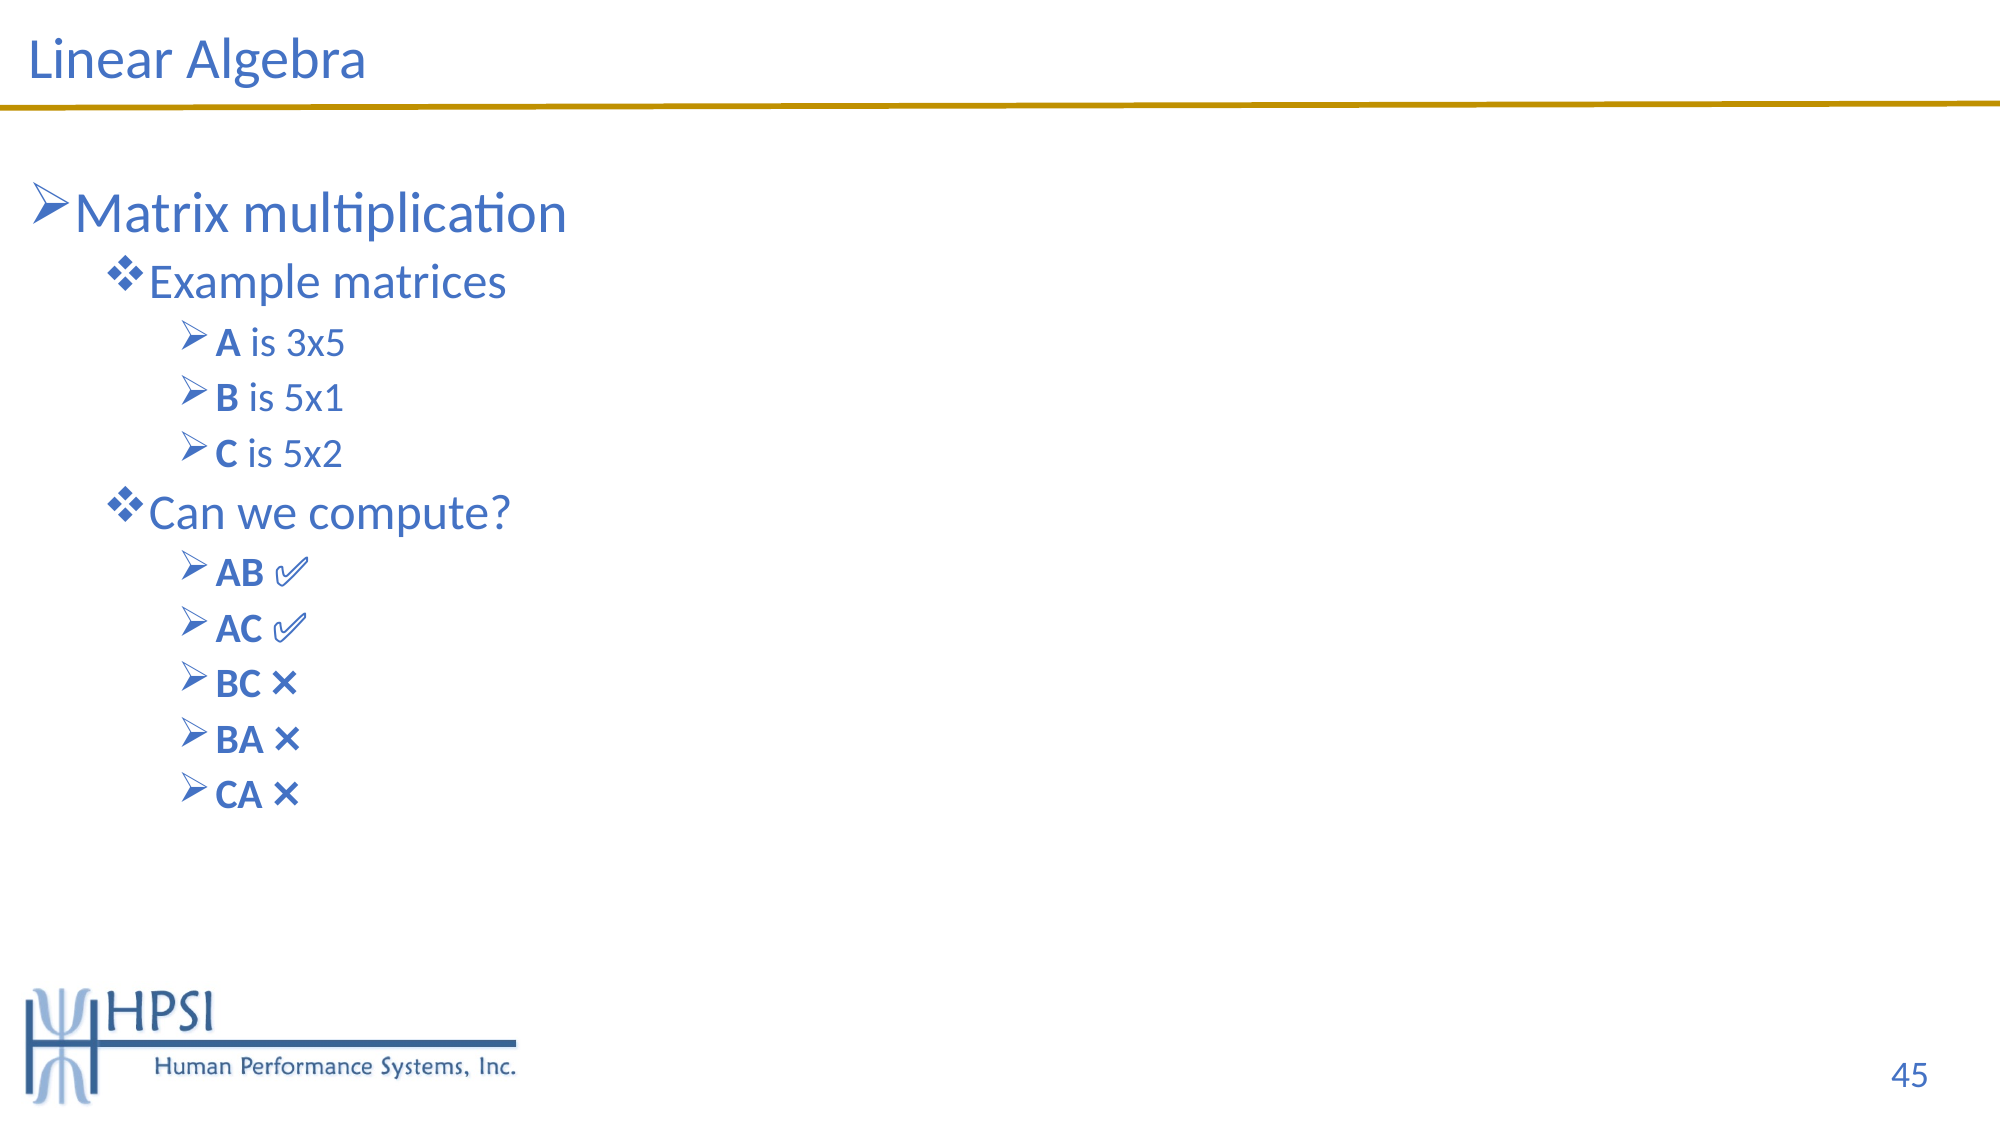

# Linear Algebra
Matrix multiplication
Example matrices
A is 3x5
B is 5x1
C is 5x2
Can we compute?
AB ✅
AC ✅
BC ❌
BA ❌
CA ❌

45